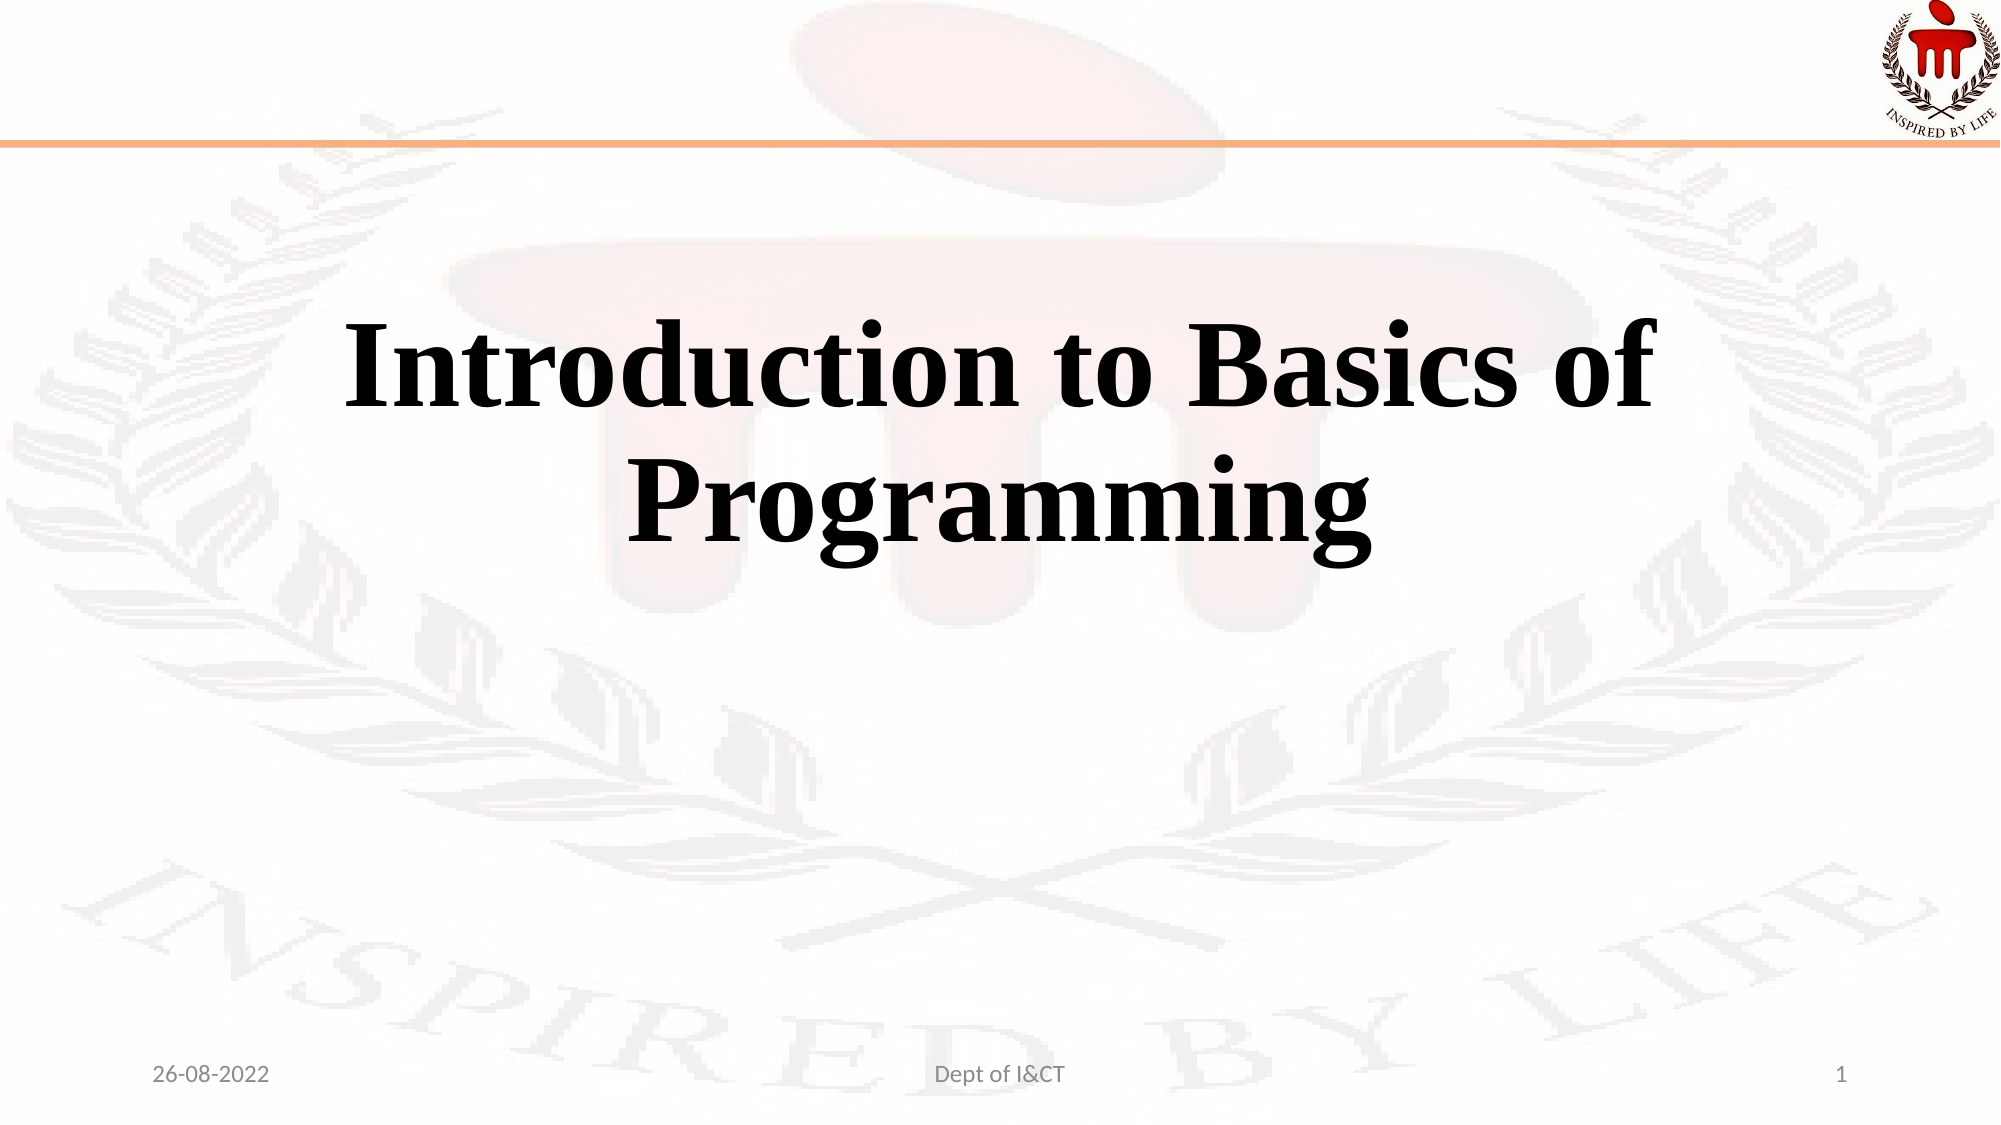

# Introduction to Basics of Programming
26-08-2022
Dept of I&CT
1